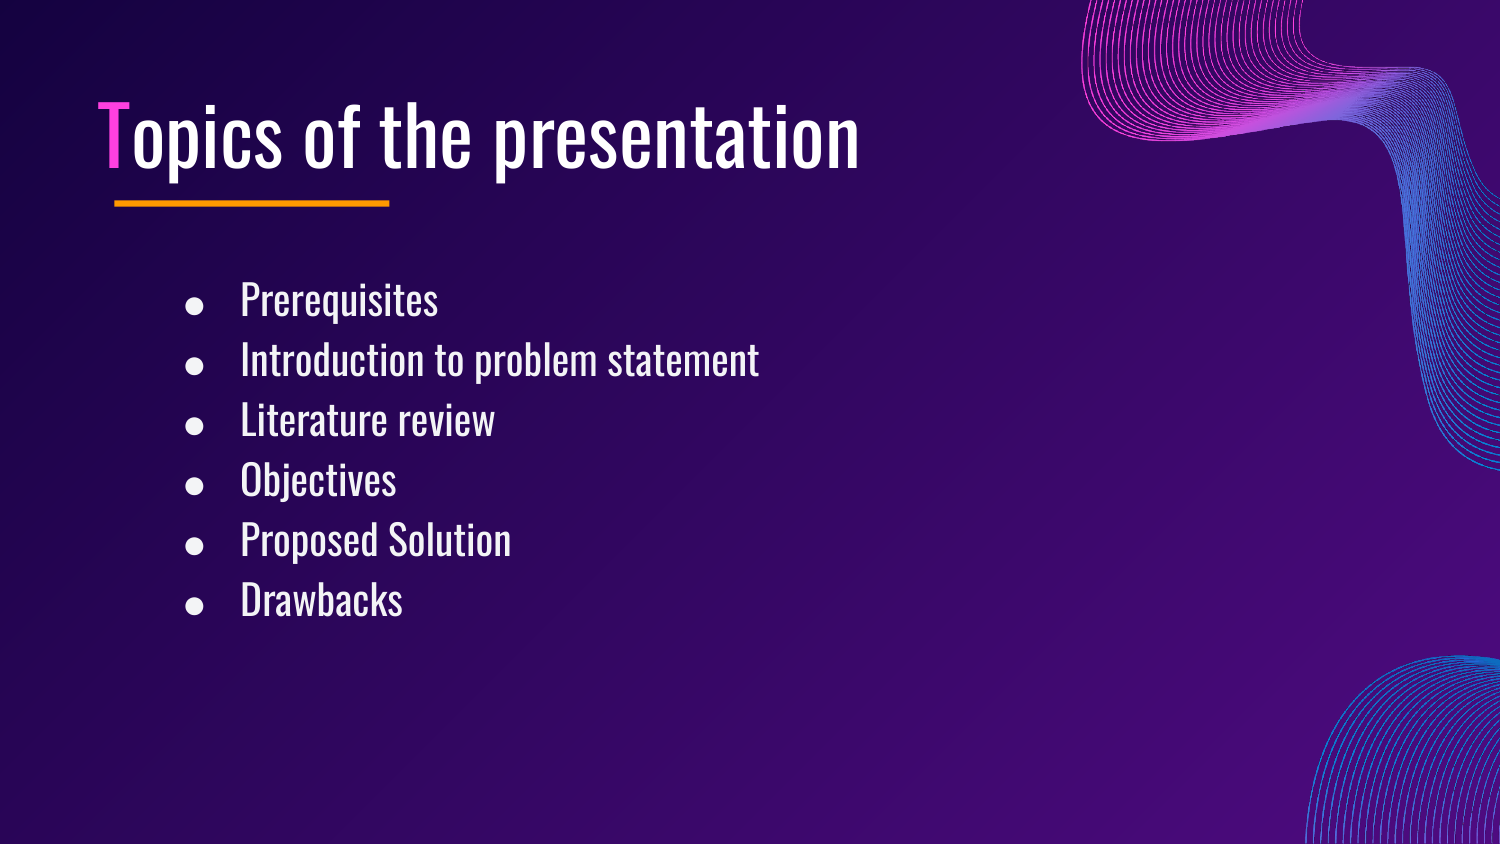

Topics of the presentation
Prerequisites
Introduction to problem statement
Literature review
Objectives
Proposed Solution
Drawbacks